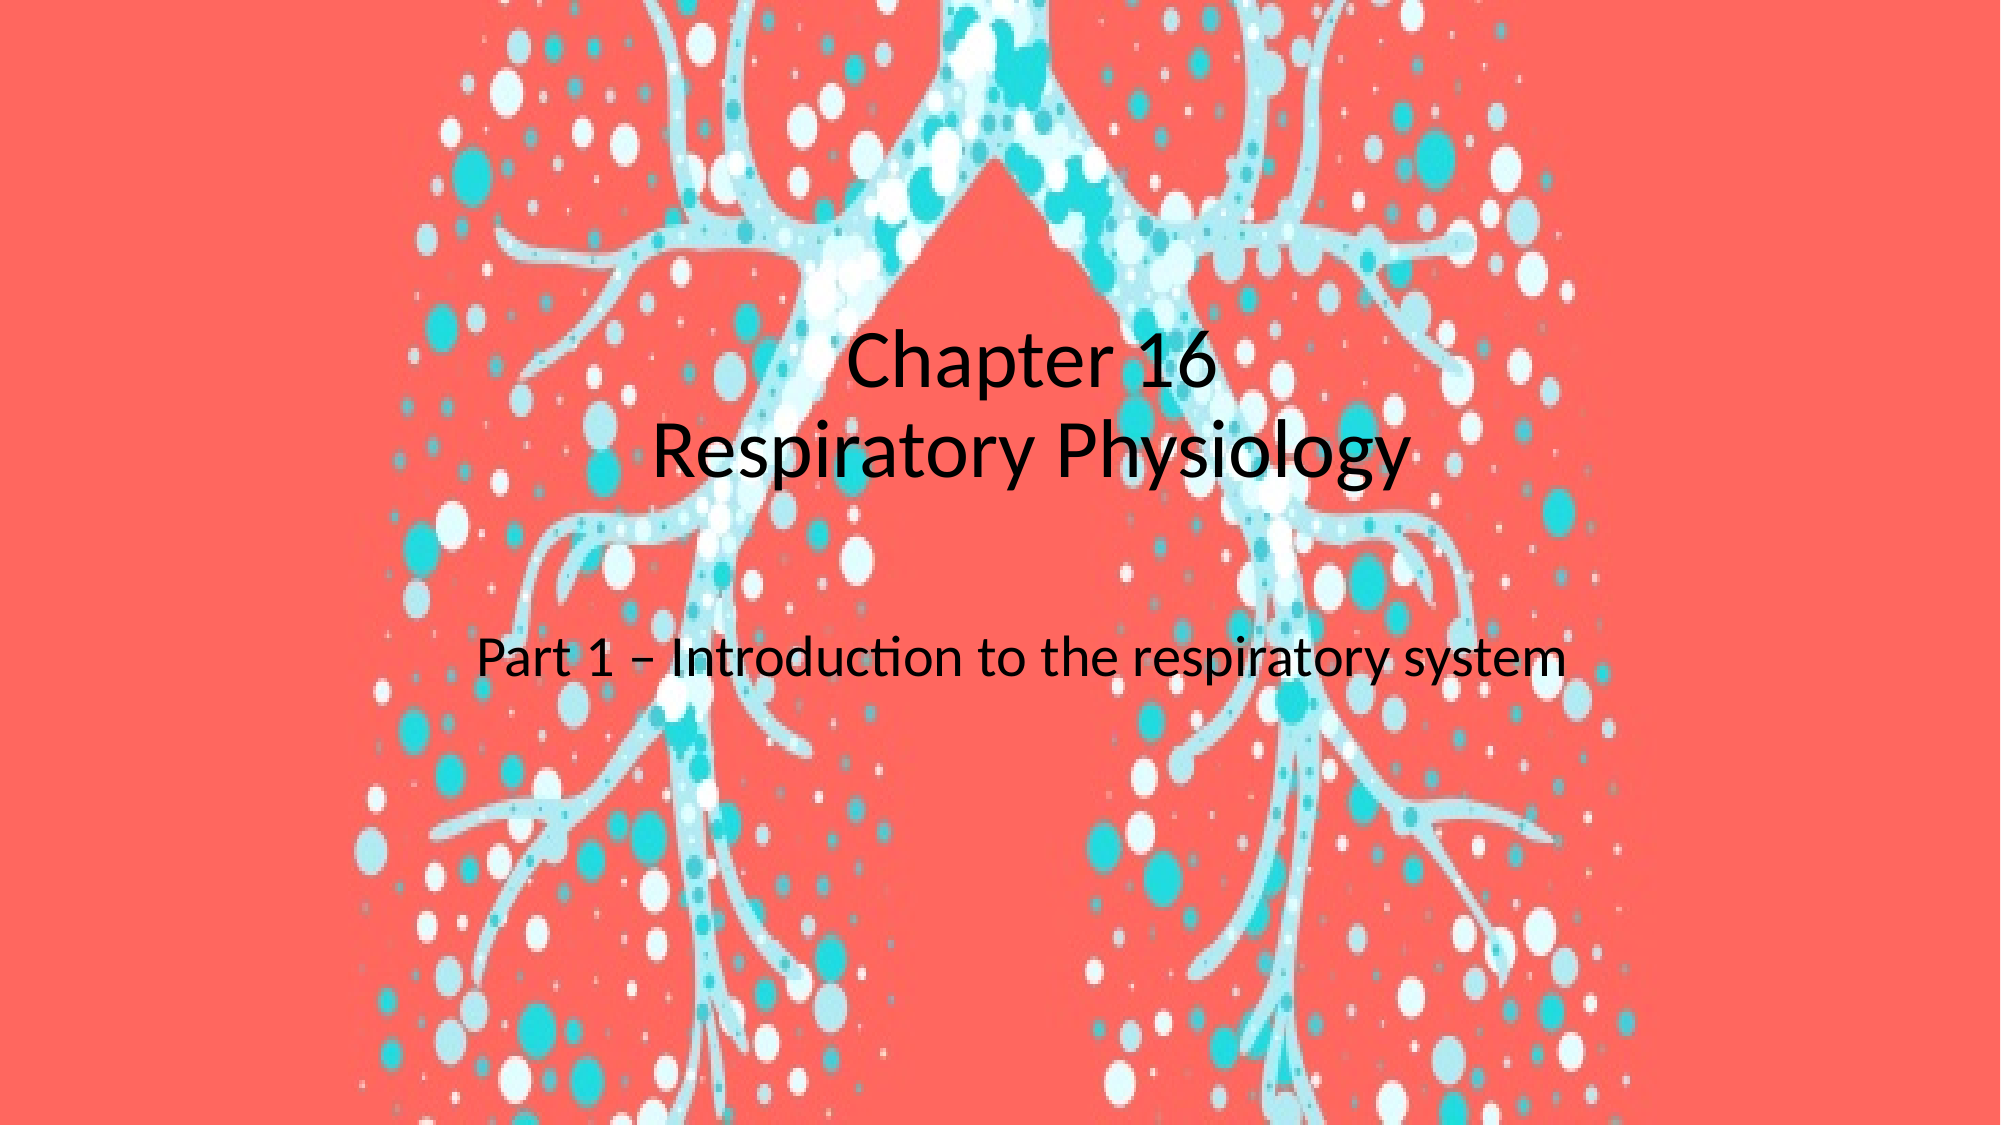

# Chapter 16 Respiratory Physiology
Part 1 – Introduction to the respiratory system